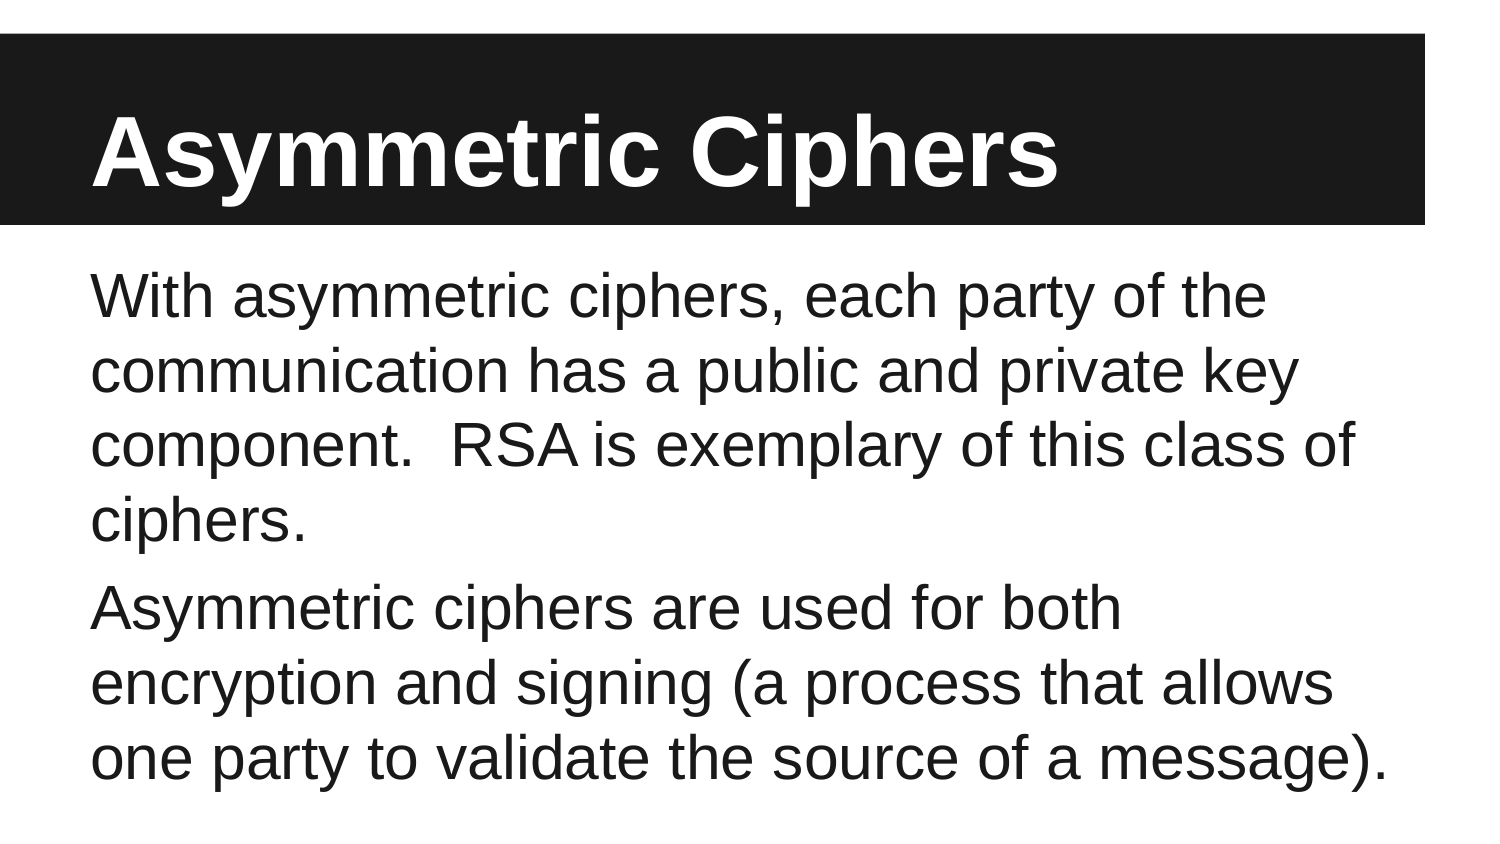

# Asymmetric Ciphers
With asymmetric ciphers, each party of the communication has a public and private key component.  RSA is exemplary of this class of ciphers.
Asymmetric ciphers are used for both encryption and signing (a process that allows one party to validate the source of a message).